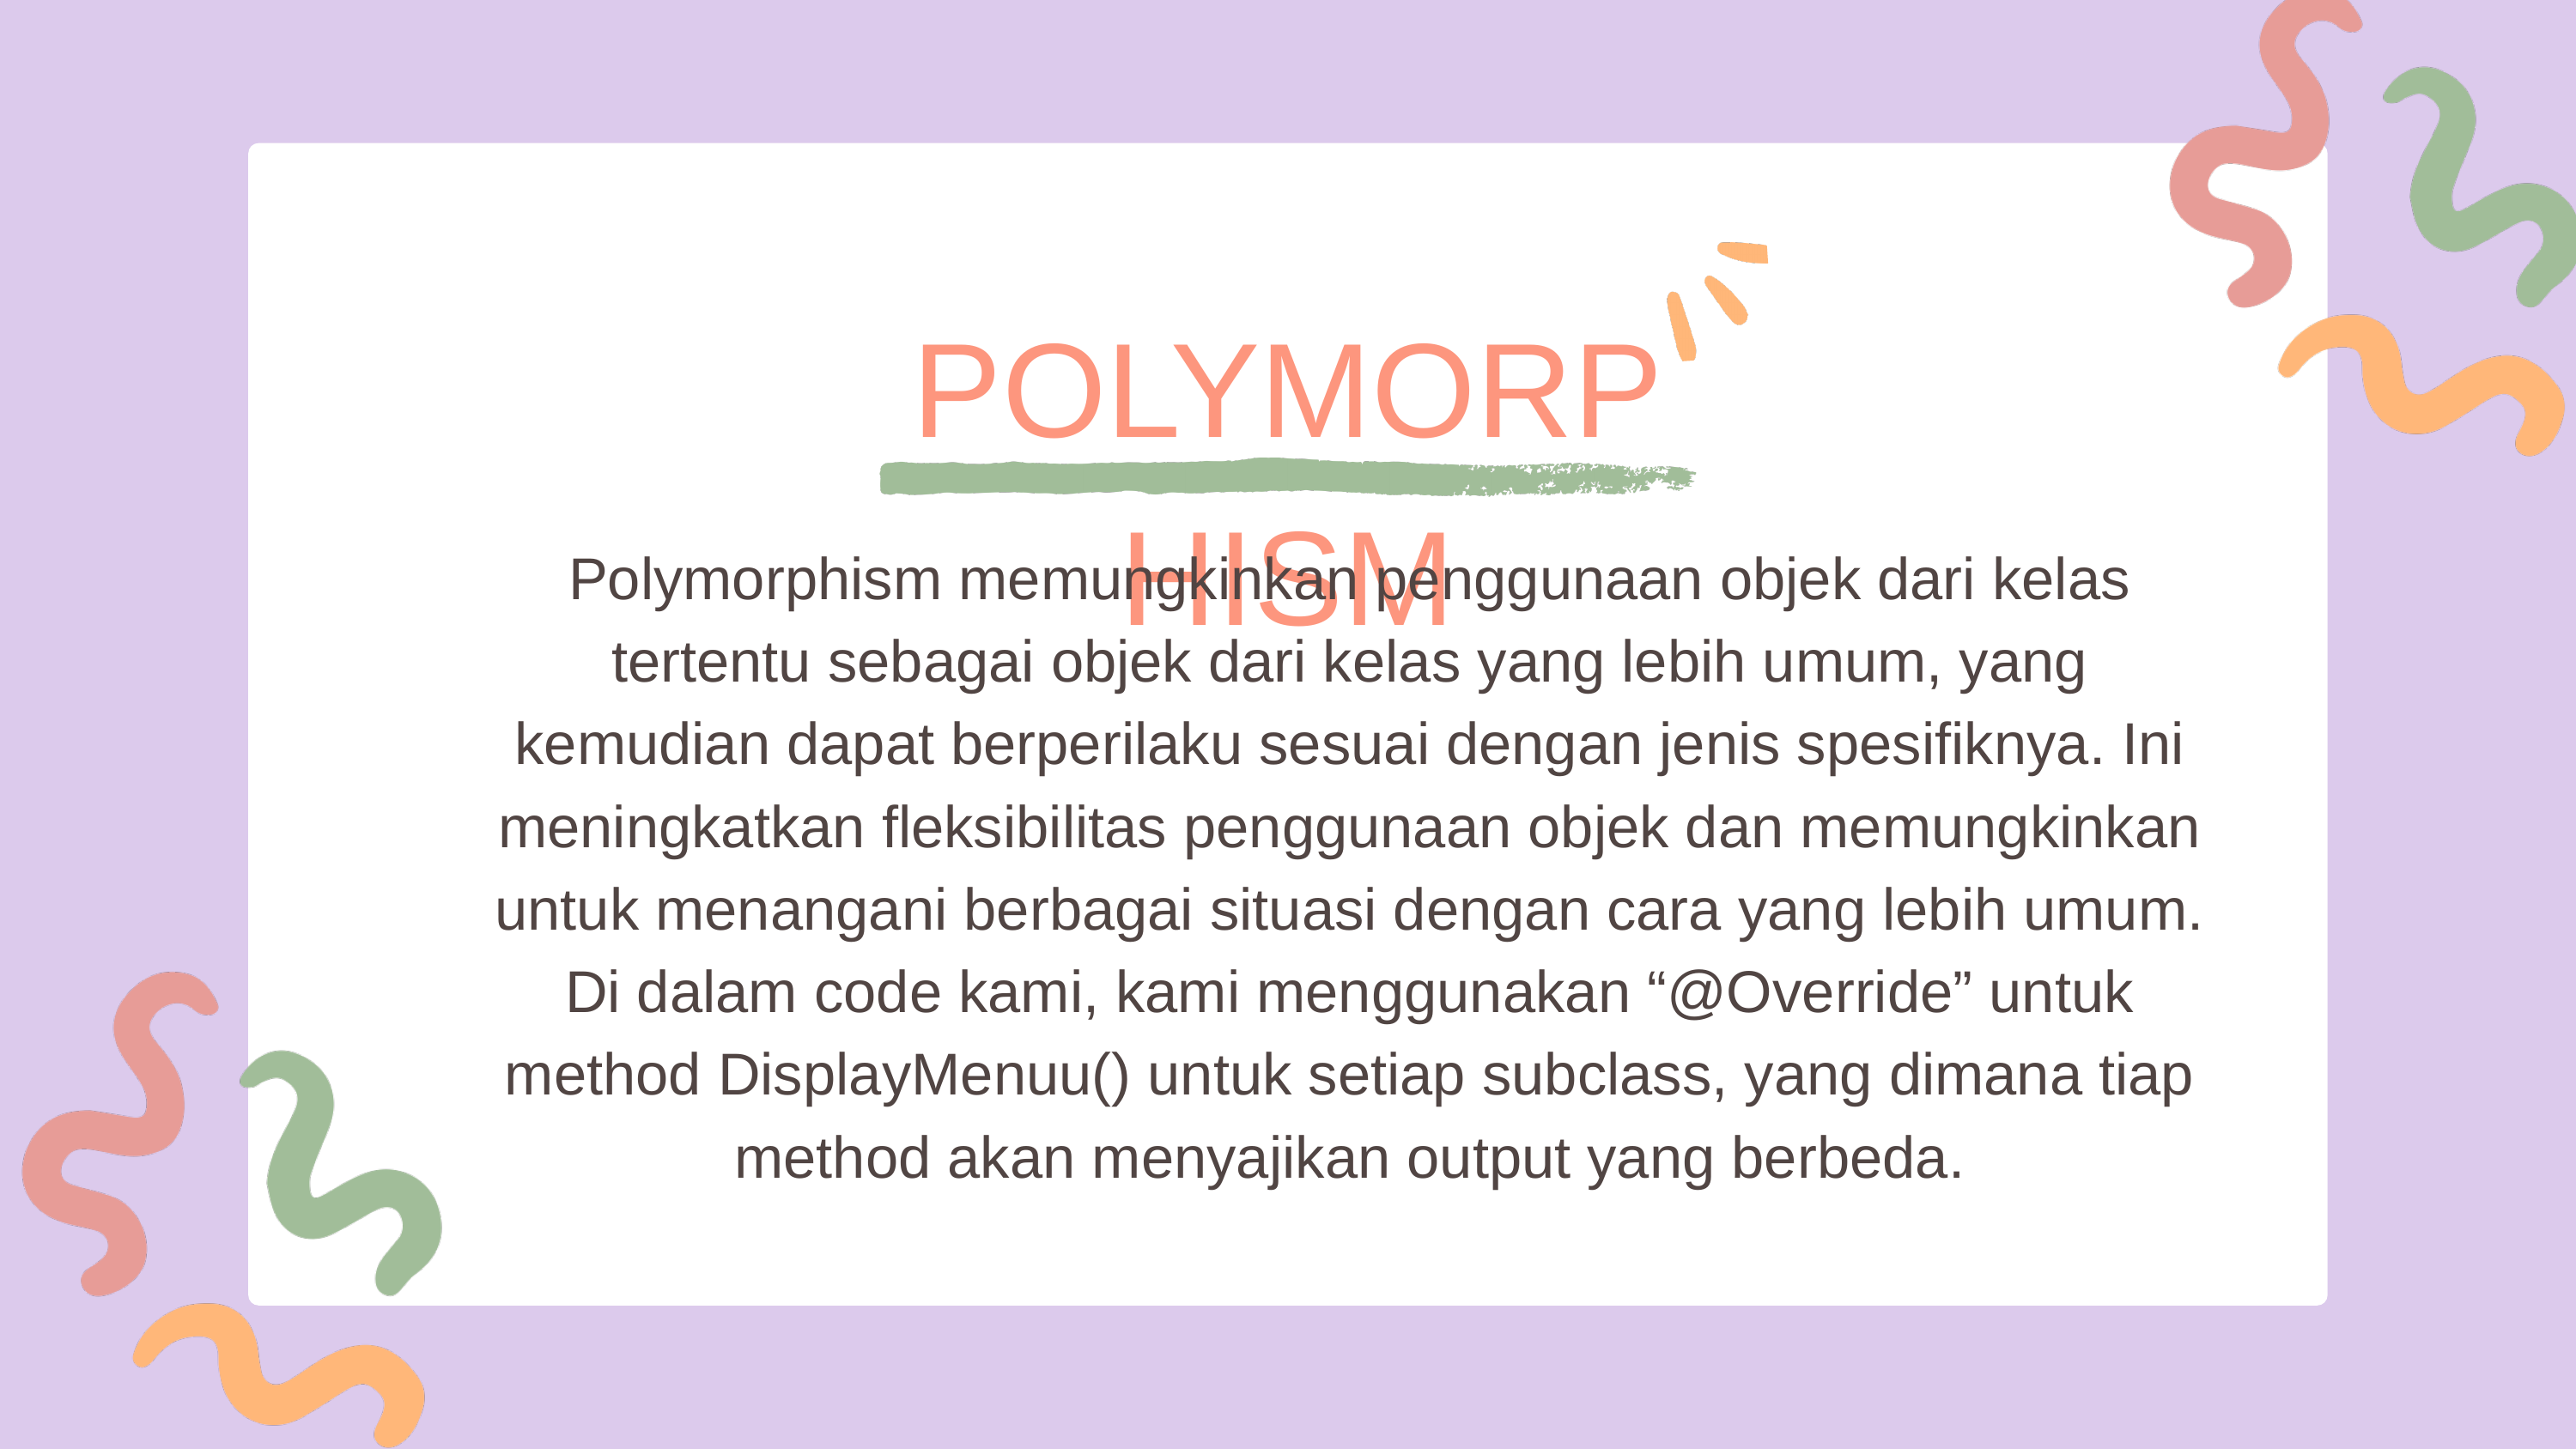

POLYMORPHISM

Polymorphism memungkinkan penggunaan objek dari kelas tertentu sebagai objek dari kelas yang lebih umum, yang kemudian dapat berperilaku sesuai dengan jenis spesifiknya. Ini meningkatkan fleksibilitas penggunaan objek dan memungkinkan untuk menangani berbagai situasi dengan cara yang lebih umum. Di dalam code kami, kami menggunakan “@Override” untuk method DisplayMenuu() untuk setiap subclass, yang dimana tiap method akan menyajikan output yang berbeda.